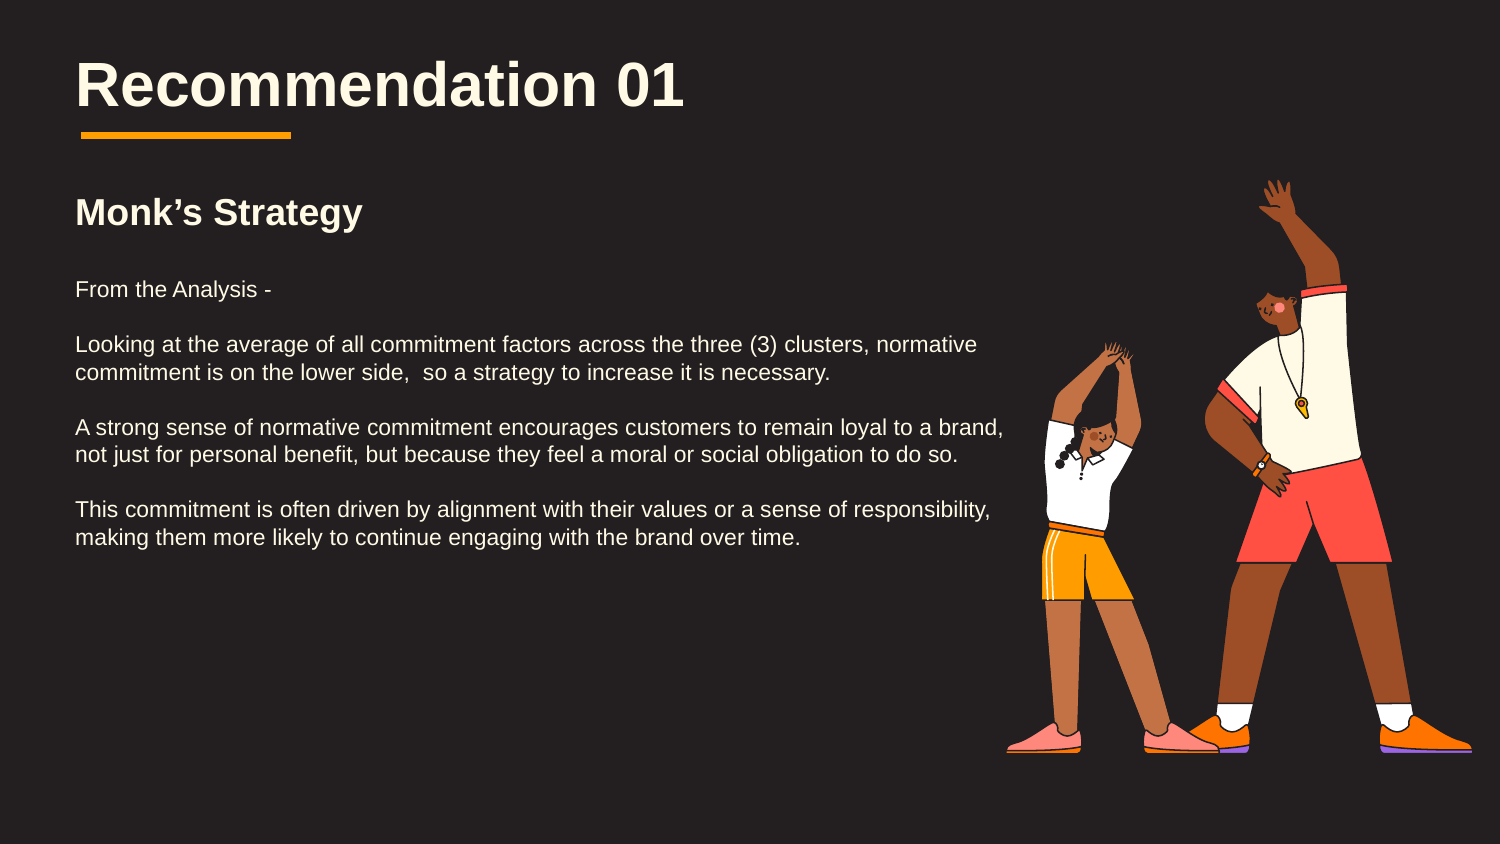

Recommendation 01
Monk’s Strategy

From the Analysis -

Looking at the average of all commitment factors across the three (3) clusters, normative commitment is on the lower side,  so a strategy to increase it is necessary.

A strong sense of normative commitment encourages customers to remain loyal to a brand, not just for personal benefit, but because they feel a moral or social obligation to do so.

This commitment is often driven by alignment with their values or a sense of responsibility, making them more likely to continue engaging with the brand over time.

# —Someone Famous